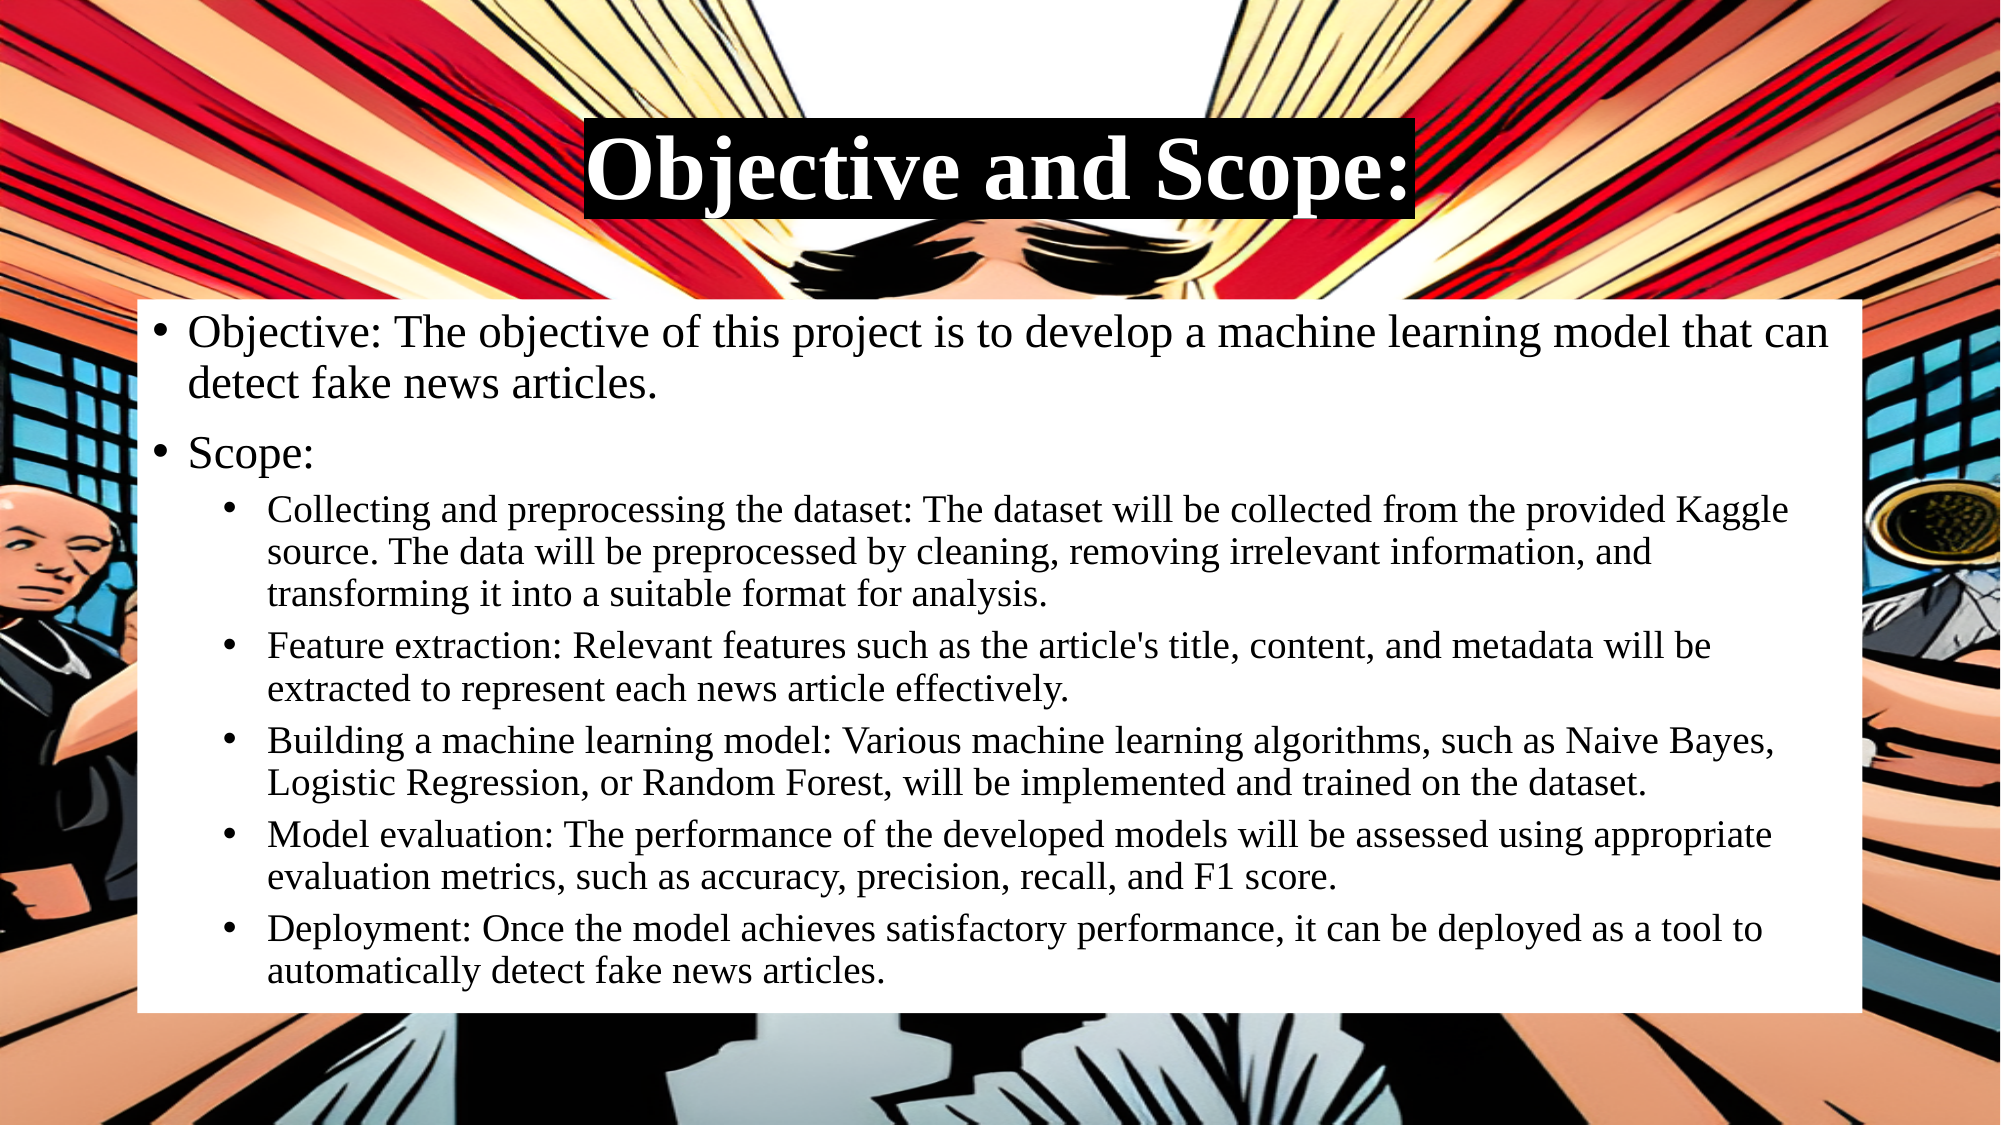

# Objective and Scope:
Objective: The objective of this project is to develop a machine learning model that can detect fake news articles.
Scope:
Collecting and preprocessing the dataset: The dataset will be collected from the provided Kaggle source. The data will be preprocessed by cleaning, removing irrelevant information, and transforming it into a suitable format for analysis.
Feature extraction: Relevant features such as the article's title, content, and metadata will be extracted to represent each news article effectively.
Building a machine learning model: Various machine learning algorithms, such as Naive Bayes, Logistic Regression, or Random Forest, will be implemented and trained on the dataset.
Model evaluation: The performance of the developed models will be assessed using appropriate evaluation metrics, such as accuracy, precision, recall, and F1 score.
Deployment: Once the model achieves satisfactory performance, it can be deployed as a tool to automatically detect fake news articles.